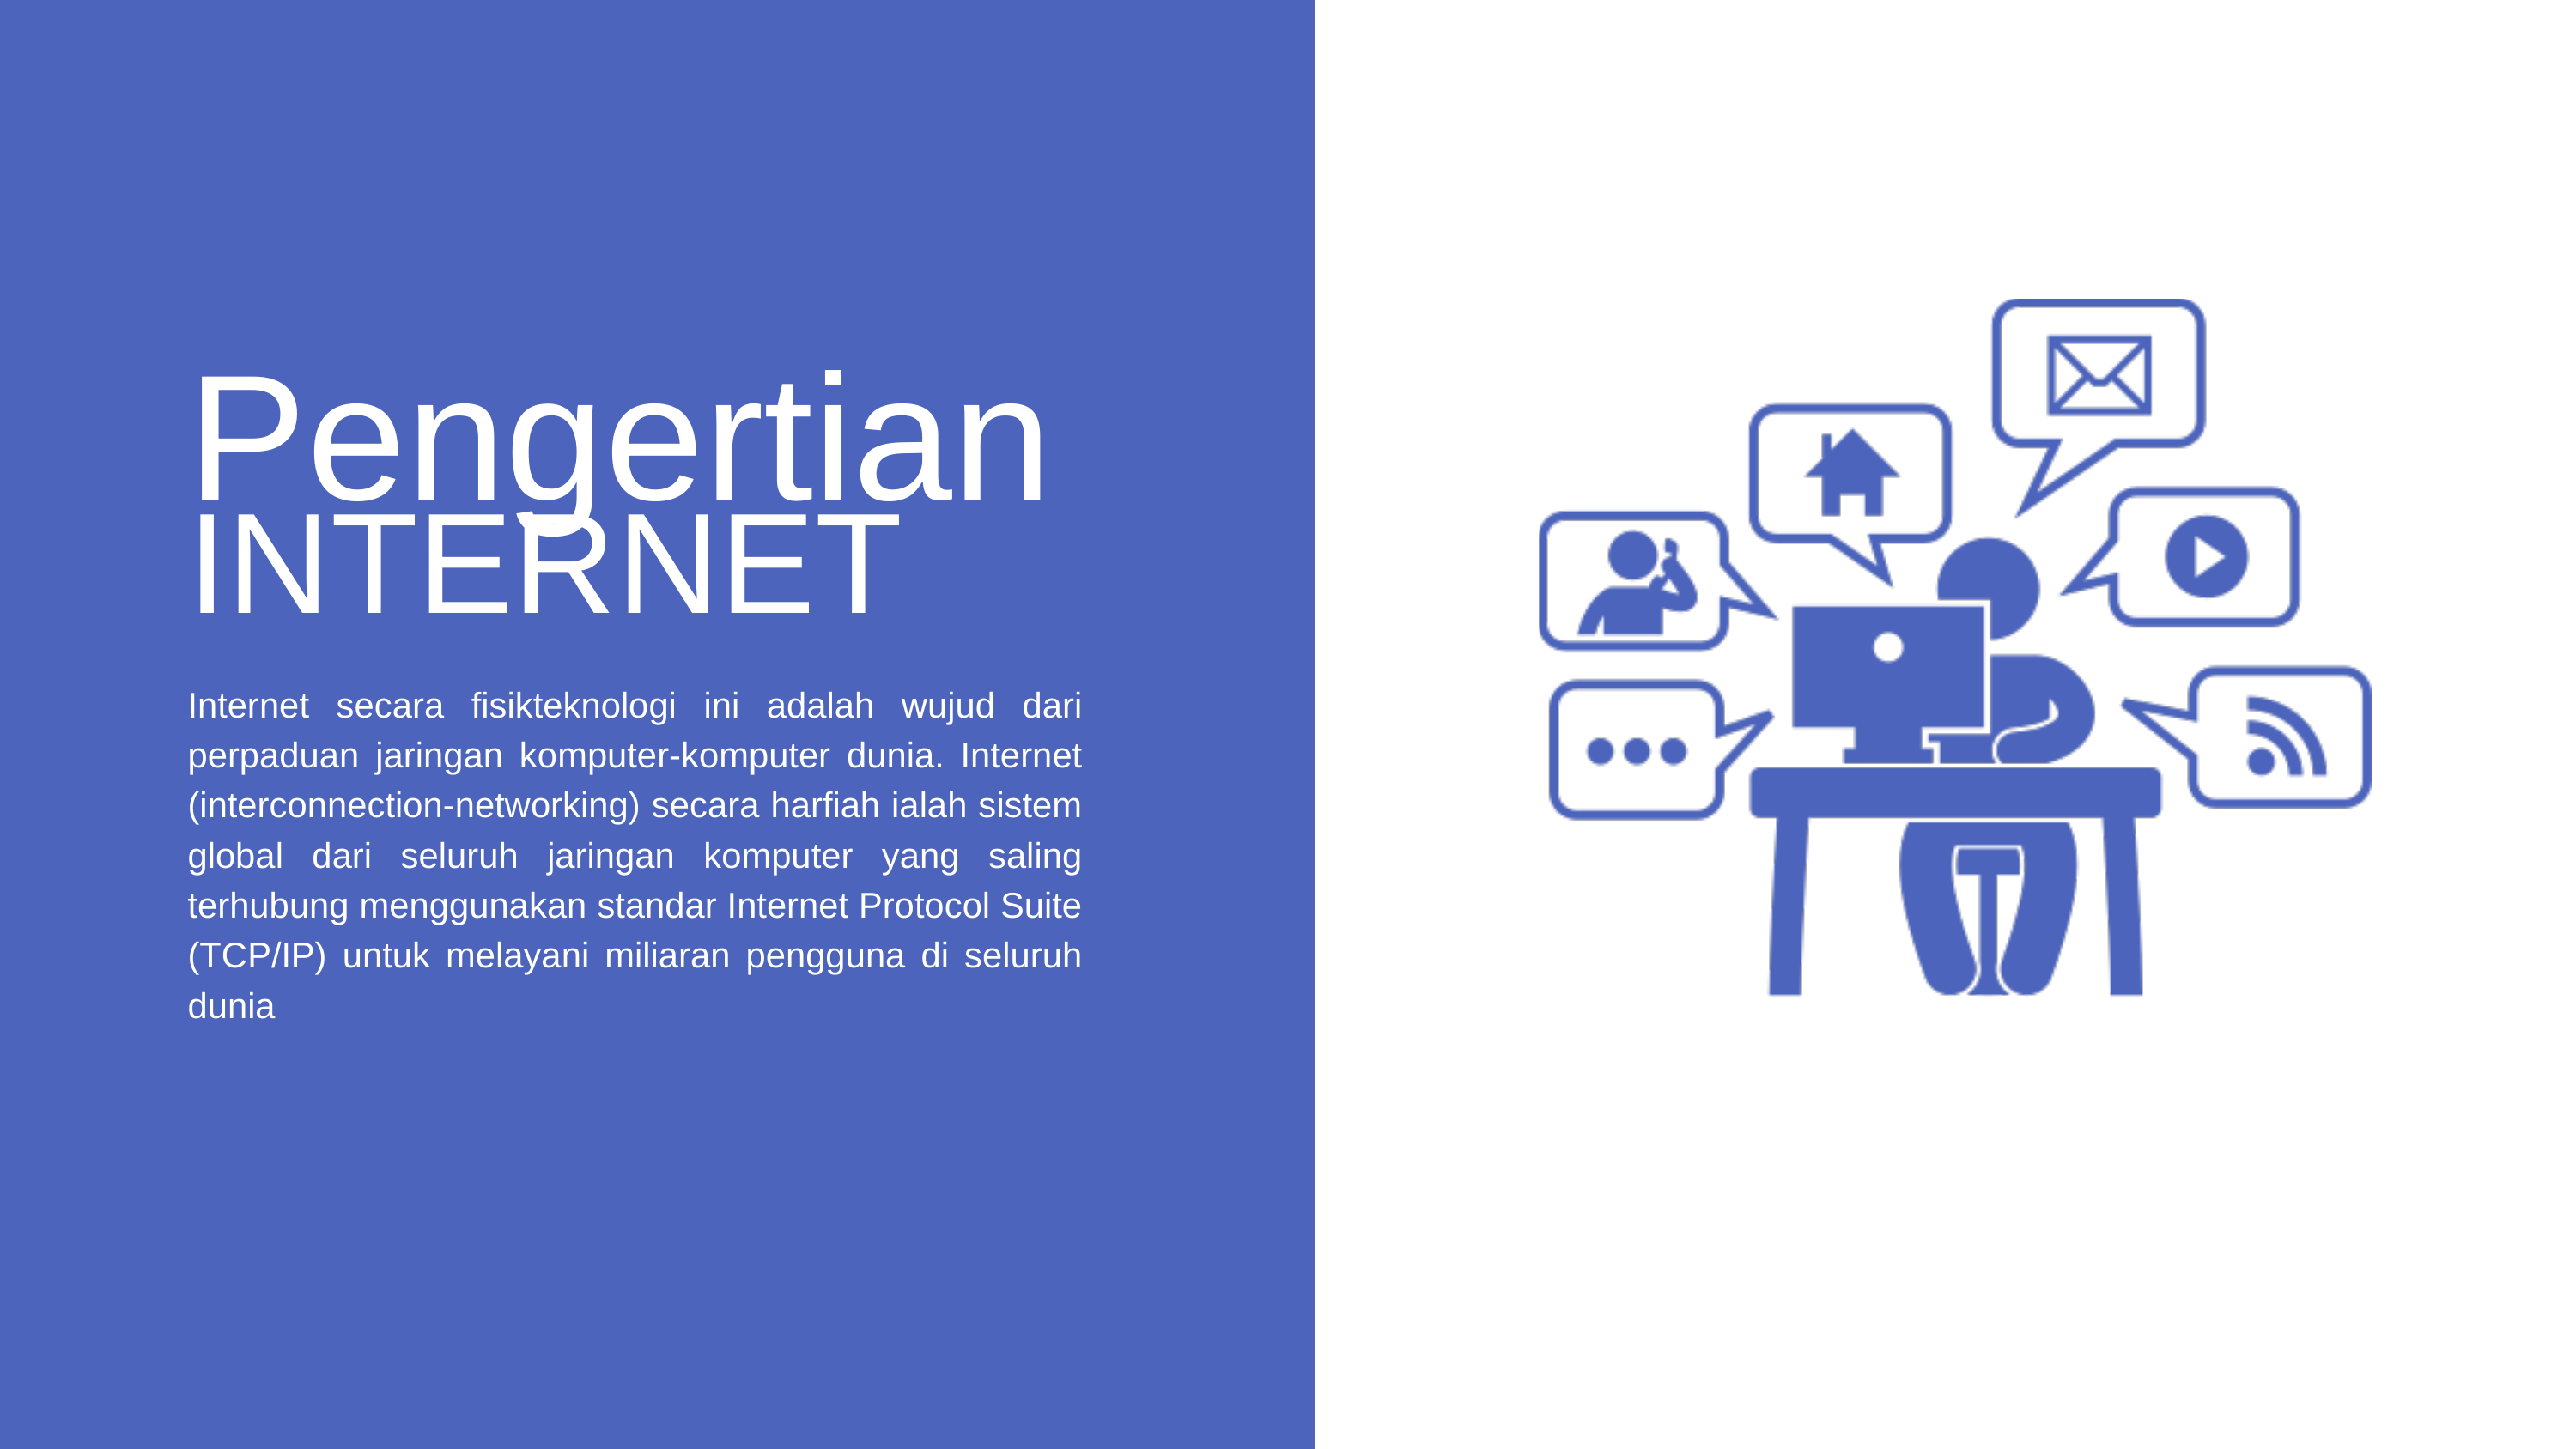

Pengertian
INTERNET
Internet secara fisikteknologi ini adalah wujud dari perpaduan jaringan komputer-komputer dunia. Internet (interconnection-networking) secara harfiah ialah sistem global dari seluruh jaringan komputer yang saling terhubung menggunakan standar Internet Protocol Suite (TCP/IP) untuk melayani miliaran pengguna di seluruh dunia